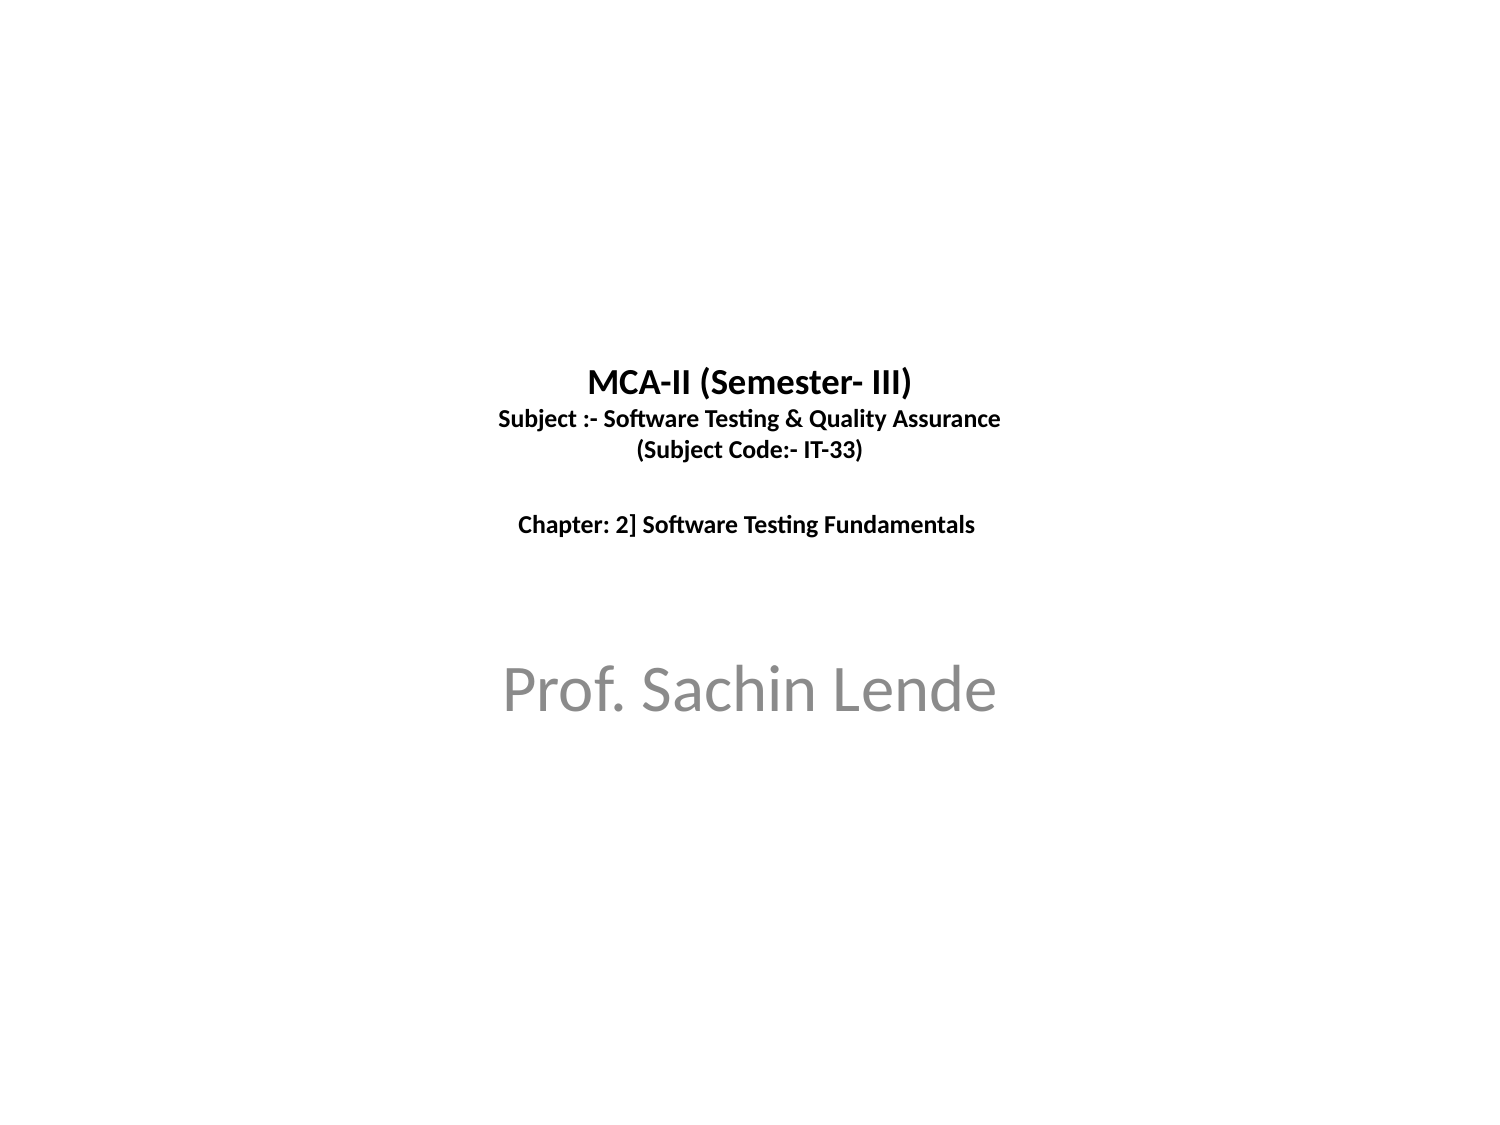

# MCA-II (Semester- III) Subject :- Software Testing & Quality Assurance (Subject Code:- IT-33) Chapter: 2] Software Testing Fundamentals
Prof. Sachin Lende